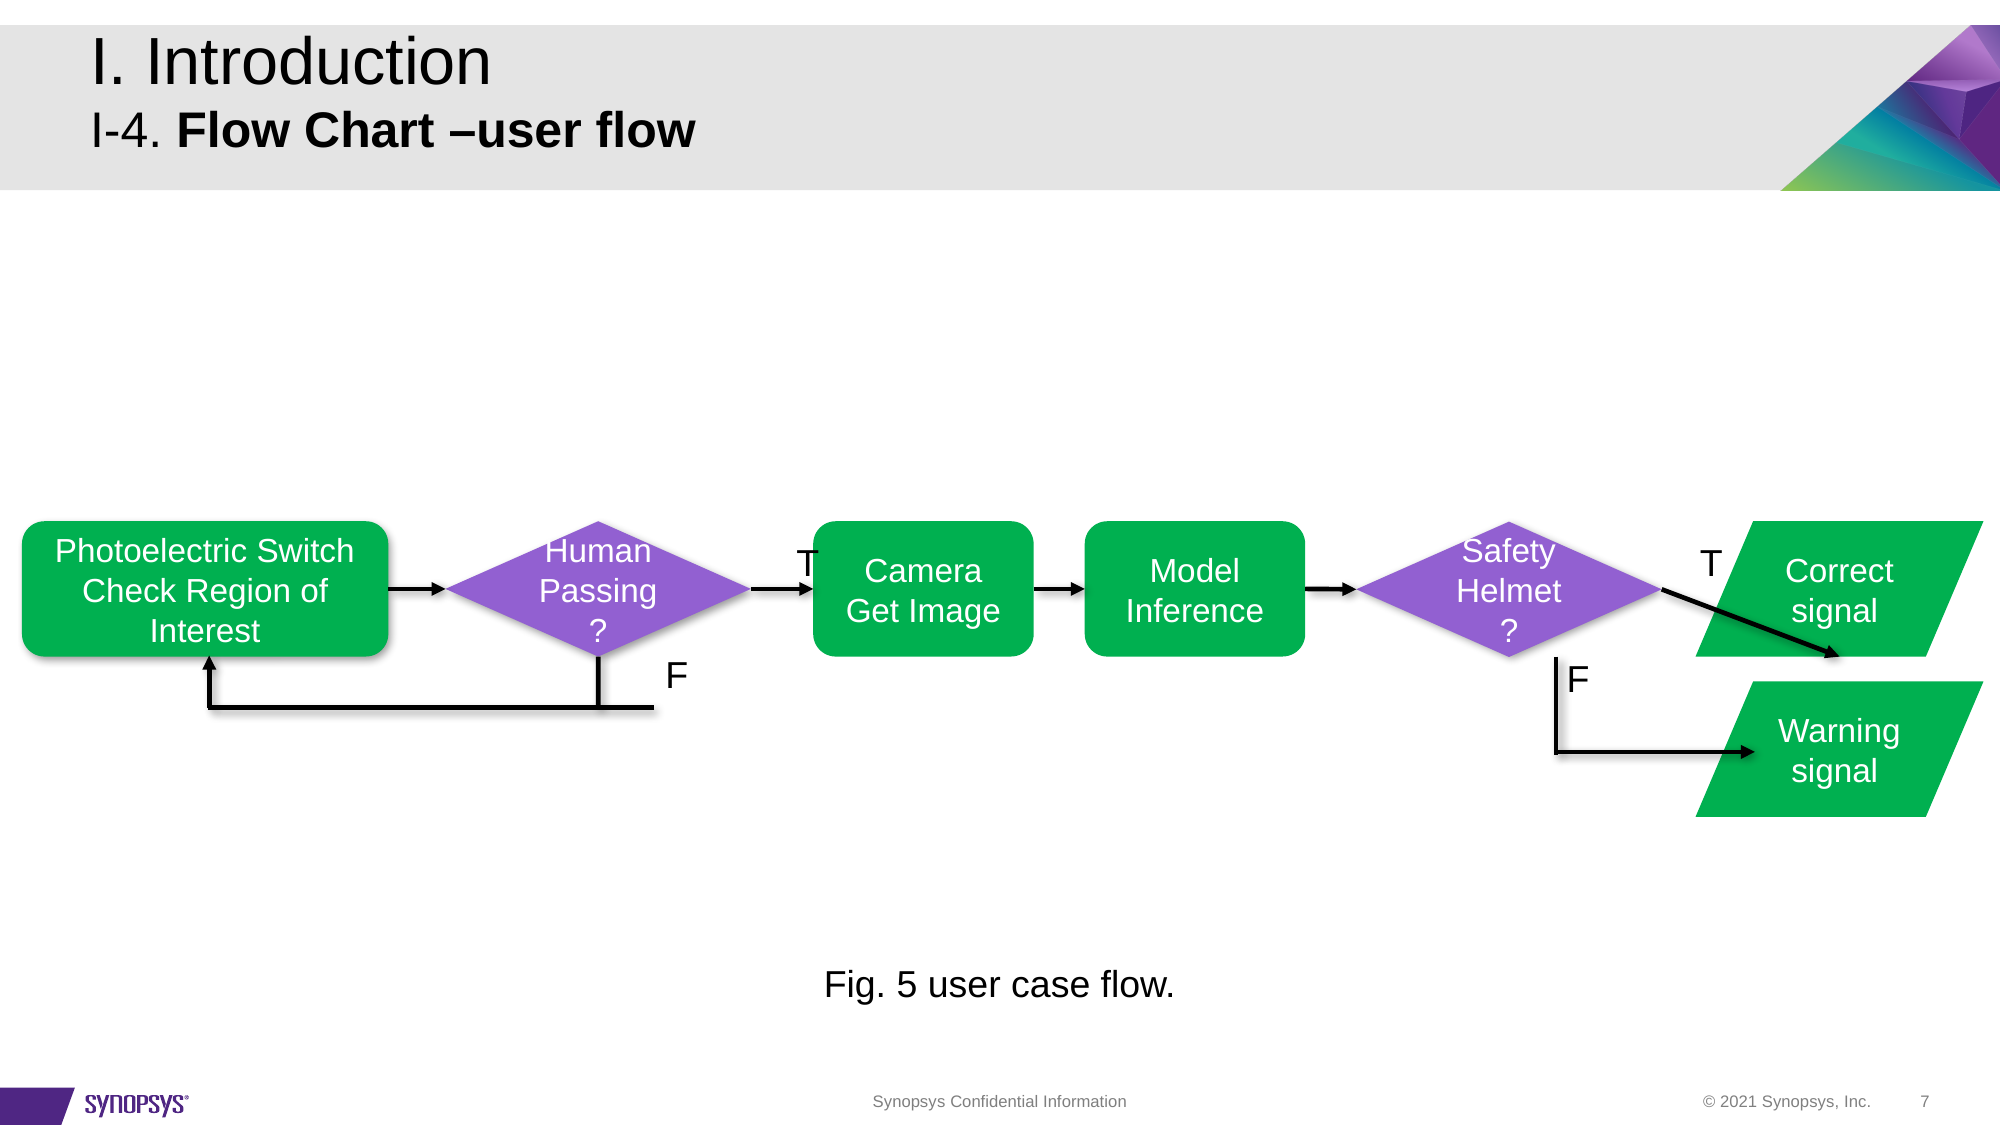

# I. Introduction I-4. Flow Chart –user flow
Photoelectric Switch Check Region of Interest
Human Passing?
Camera Get Image
Model
Inference
Correct signal
Safety Helmet?
T
T
F
F
Warning
signal
Fig. 5 user case flow.